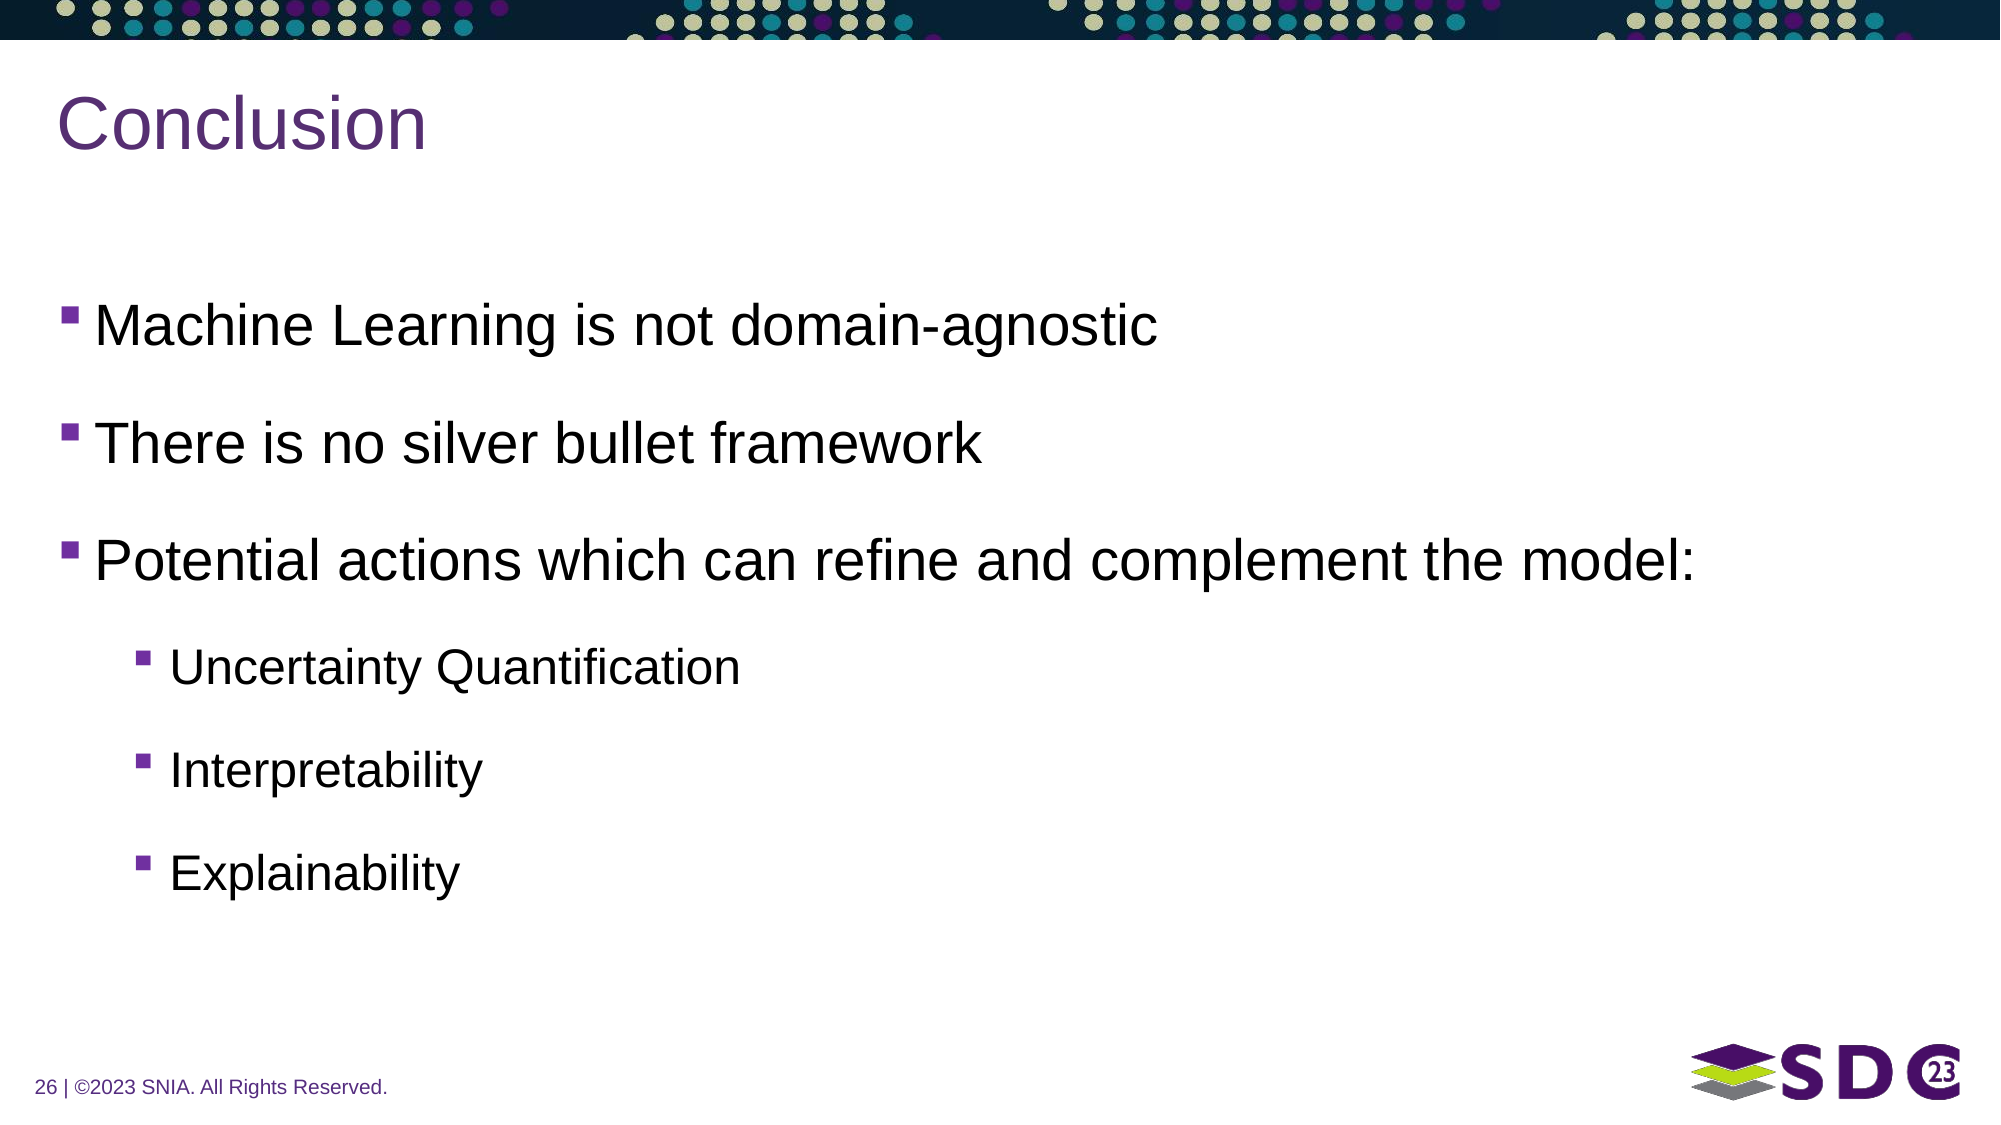

# Conclusion
Machine Learning is not domain-agnostic
There is no silver bullet framework
Potential actions which can refine and complement the model:
Uncertainty Quantification
Interpretability
Explainability